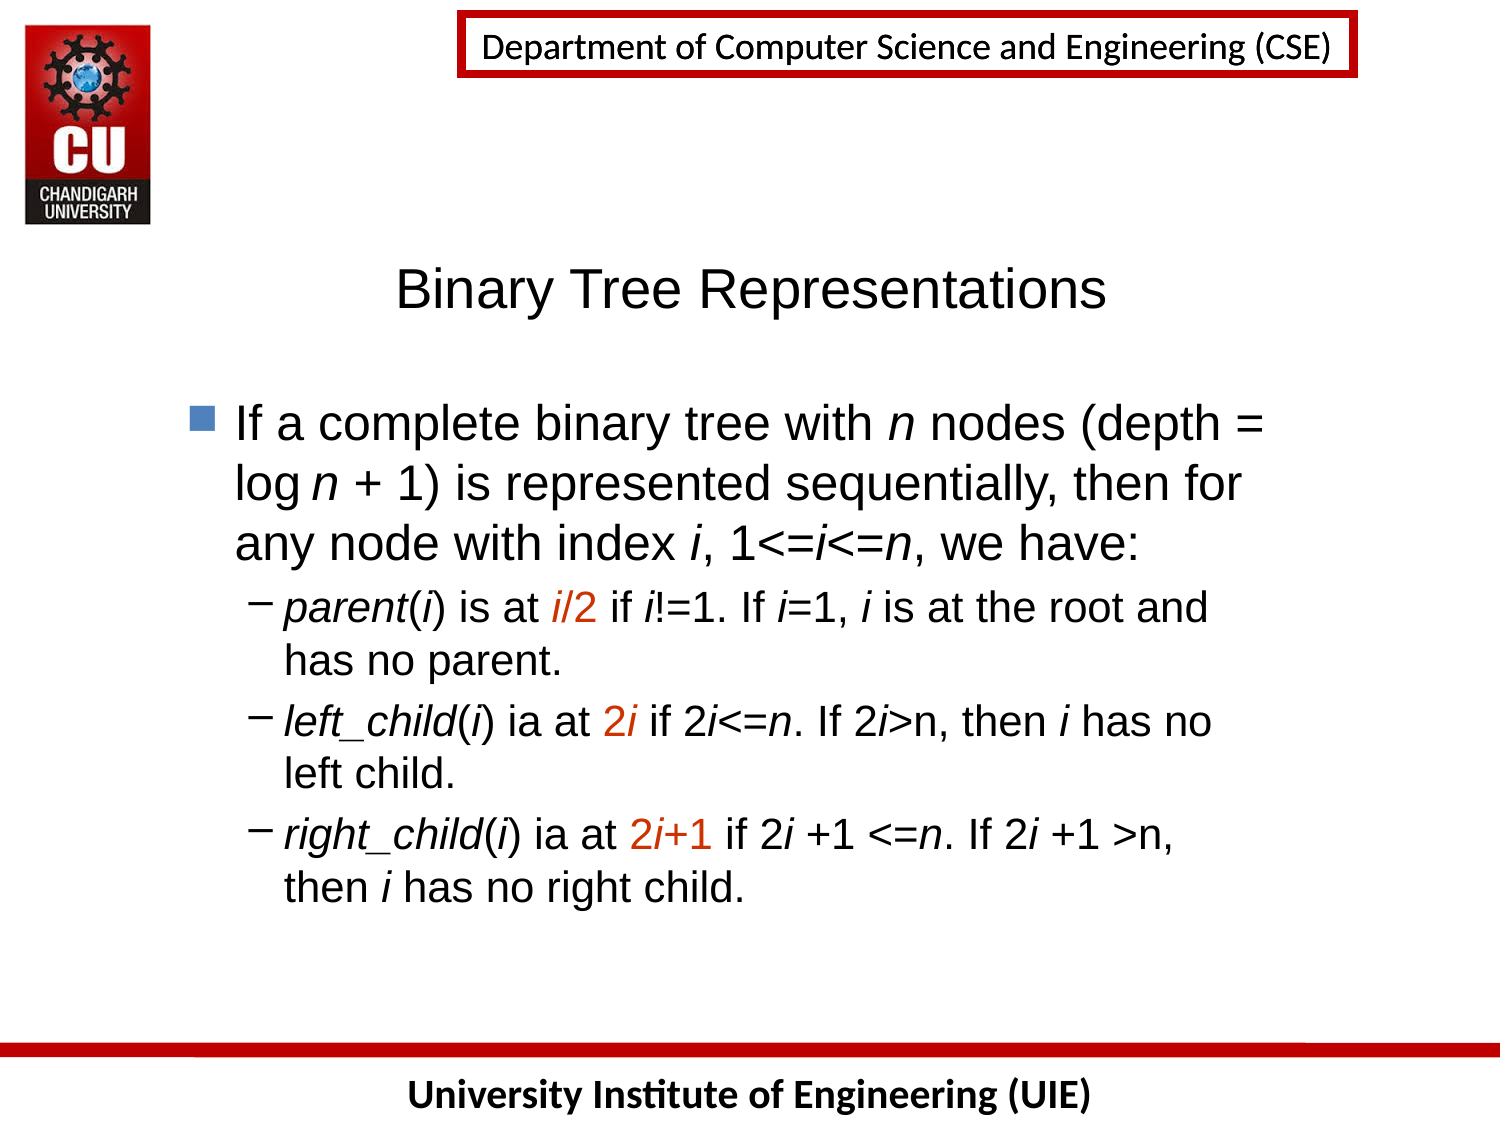

Binary Tree Representations
If a complete binary tree with n nodes (depth =
log n + 1) is represented sequentially, then for
any node with index i, 1<=i<=n, we have:
parent(i) is at i/2 if i!=1. If i=1, i is at the root and
has no parent.
left_child(i) ia at 2i if 2i<=n. If 2i>n, then i has no
left child.
right_child(i) ia at 2i+1 if 2i +1 <=n. If 2i +1 >n,
then i has no right child.
11